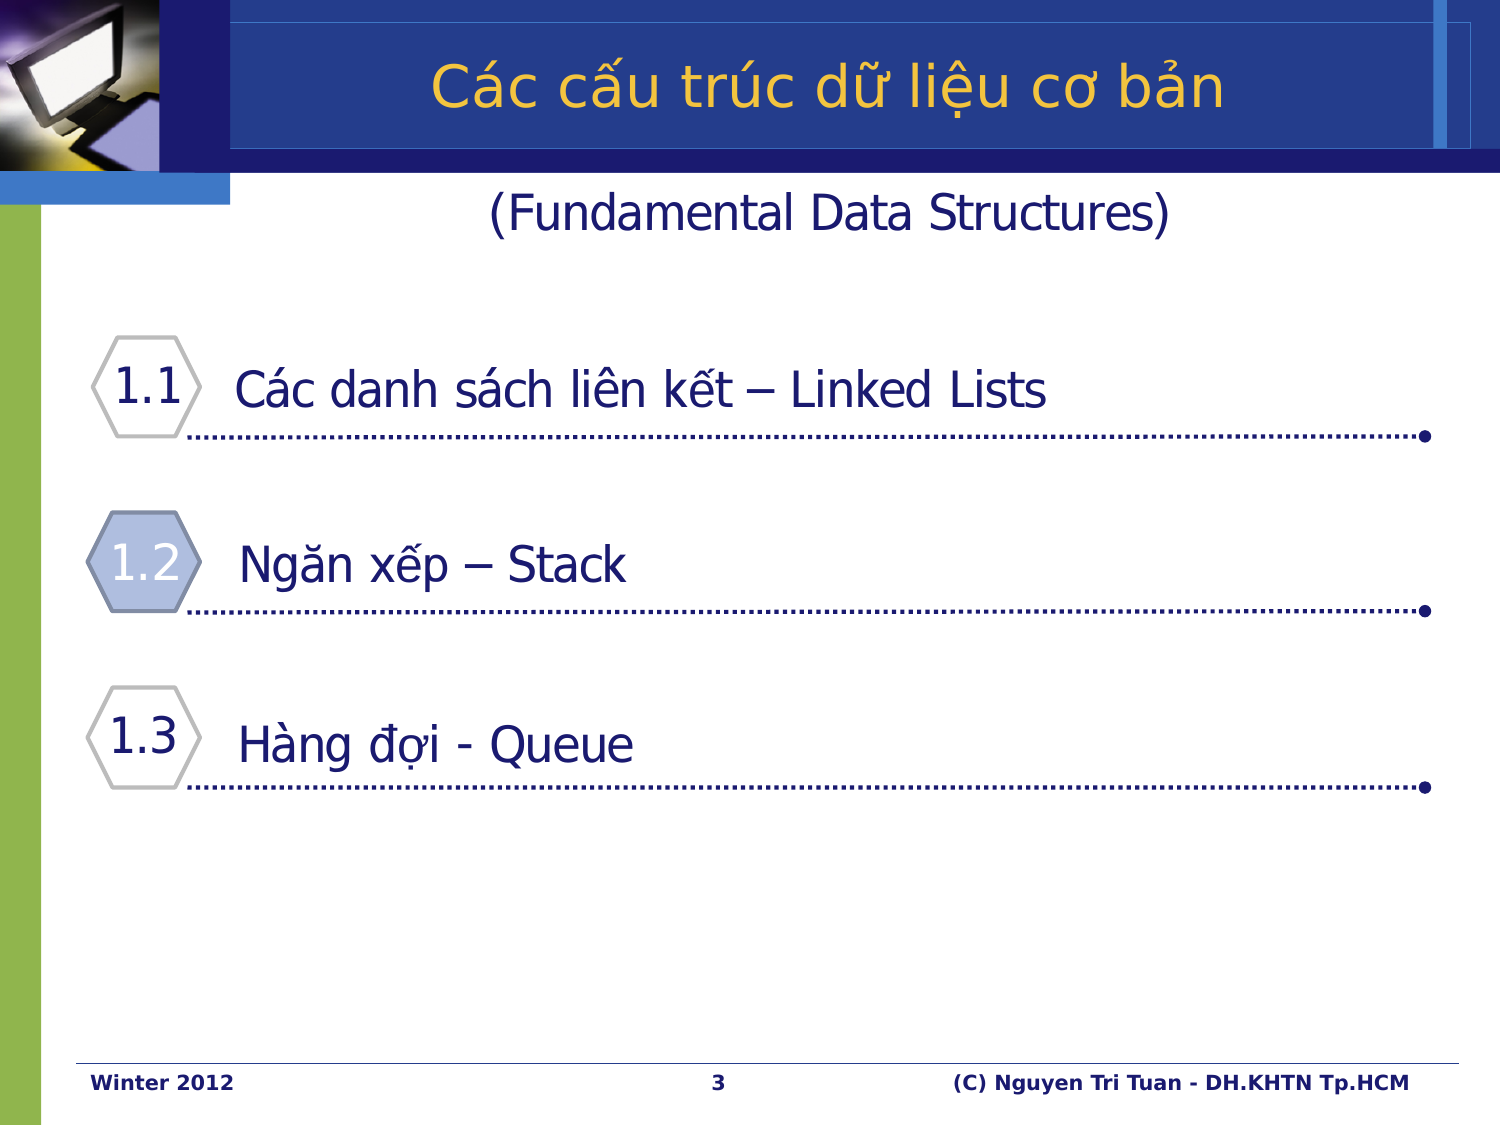

# Các cấu trúc dữ liệu cơ bản
(Fundamental Data Structures)

1.1
Các danh sách liên kết – Linked Lists

1.2
Ngăn xếp – Stack

1.3
Hàng đợi - Queue

Winter 2012
3
(C) Nguyen Tri Tuan - DH.KHTN Tp.HCM